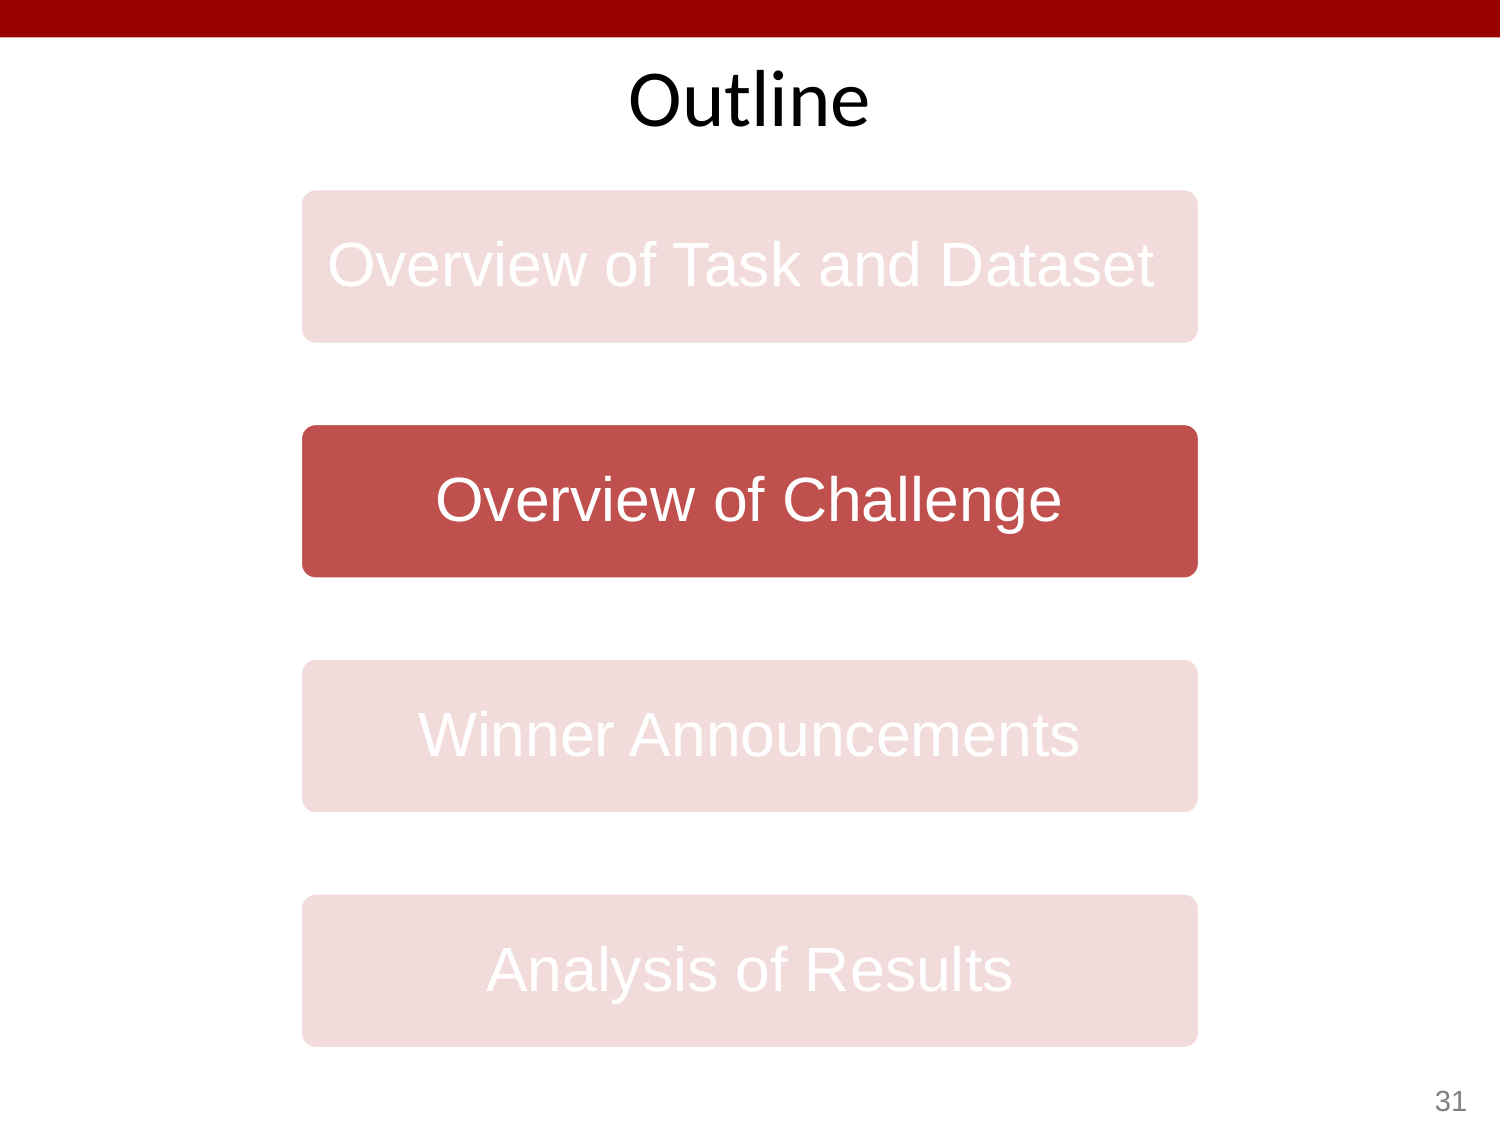

# Outline

Overview of Task and Dataset

Overview of Challenge

Winner Announcements

Analysis of Results
31